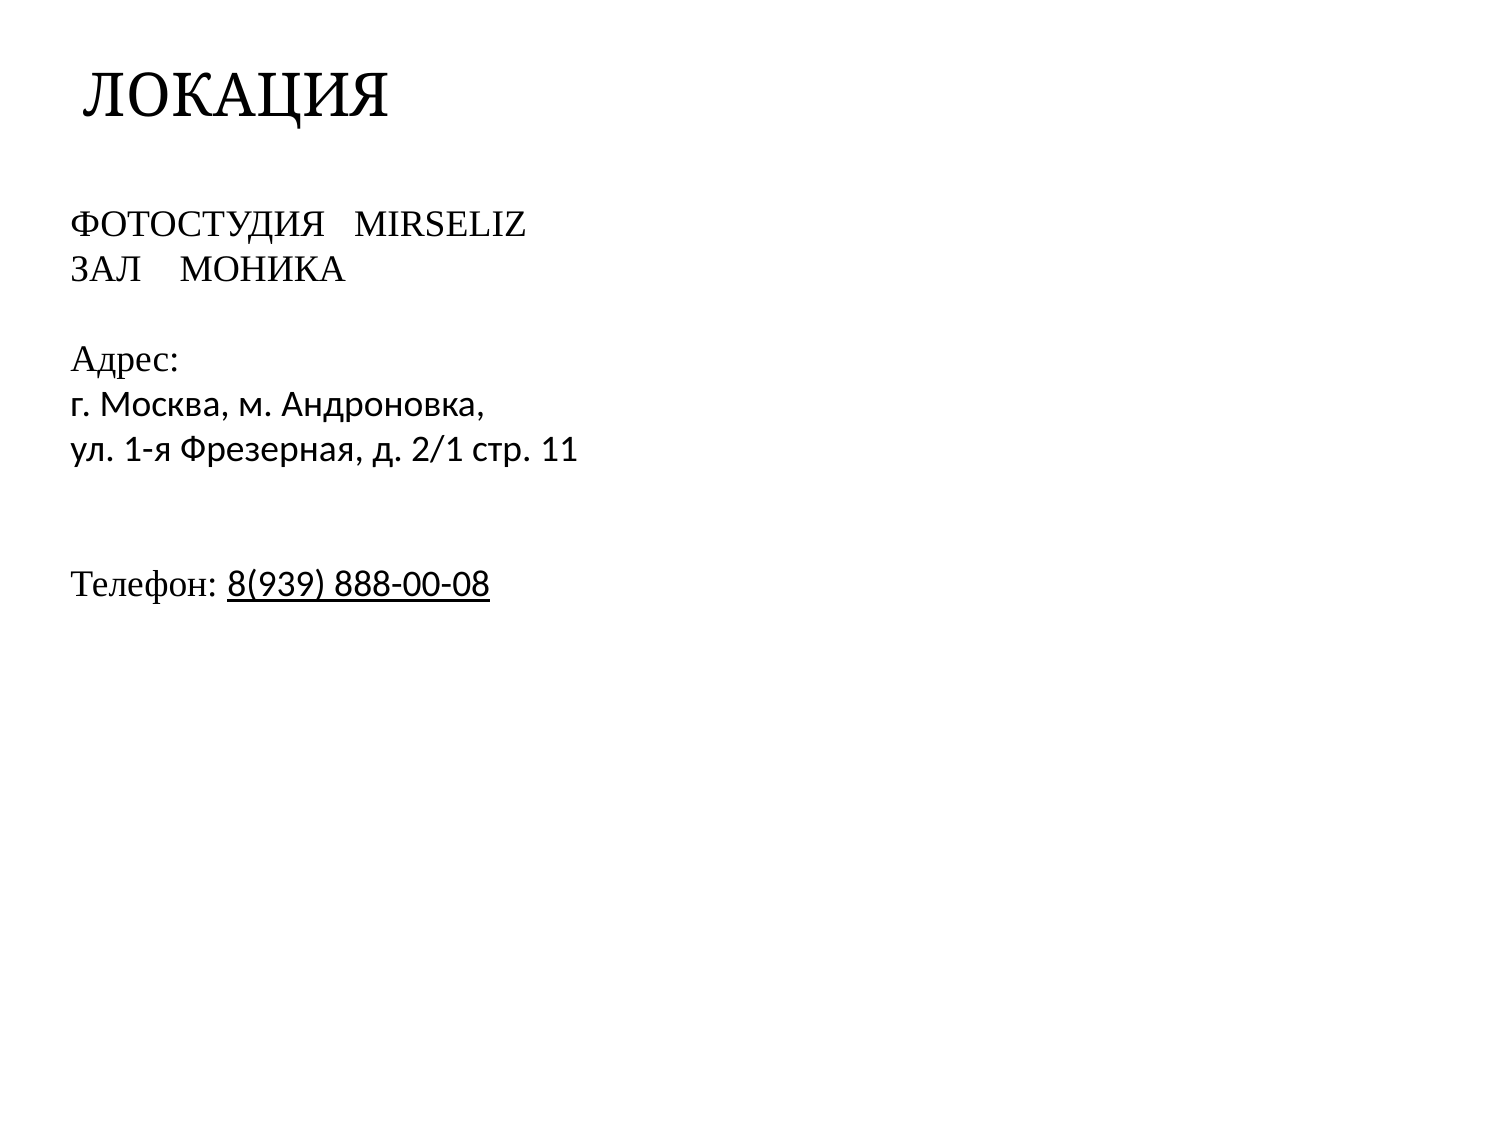

# ЛОКАЦИЯ
ФОТОСТУДИЯ   MIRSELIZ
ЗАЛ    МОНИКА

Адрес:
г. Москва, м. Андроновка,
ул. 1-я Фрезерная, д. 2/1 стр. 11

Телефон: 8(939) 888-00-08